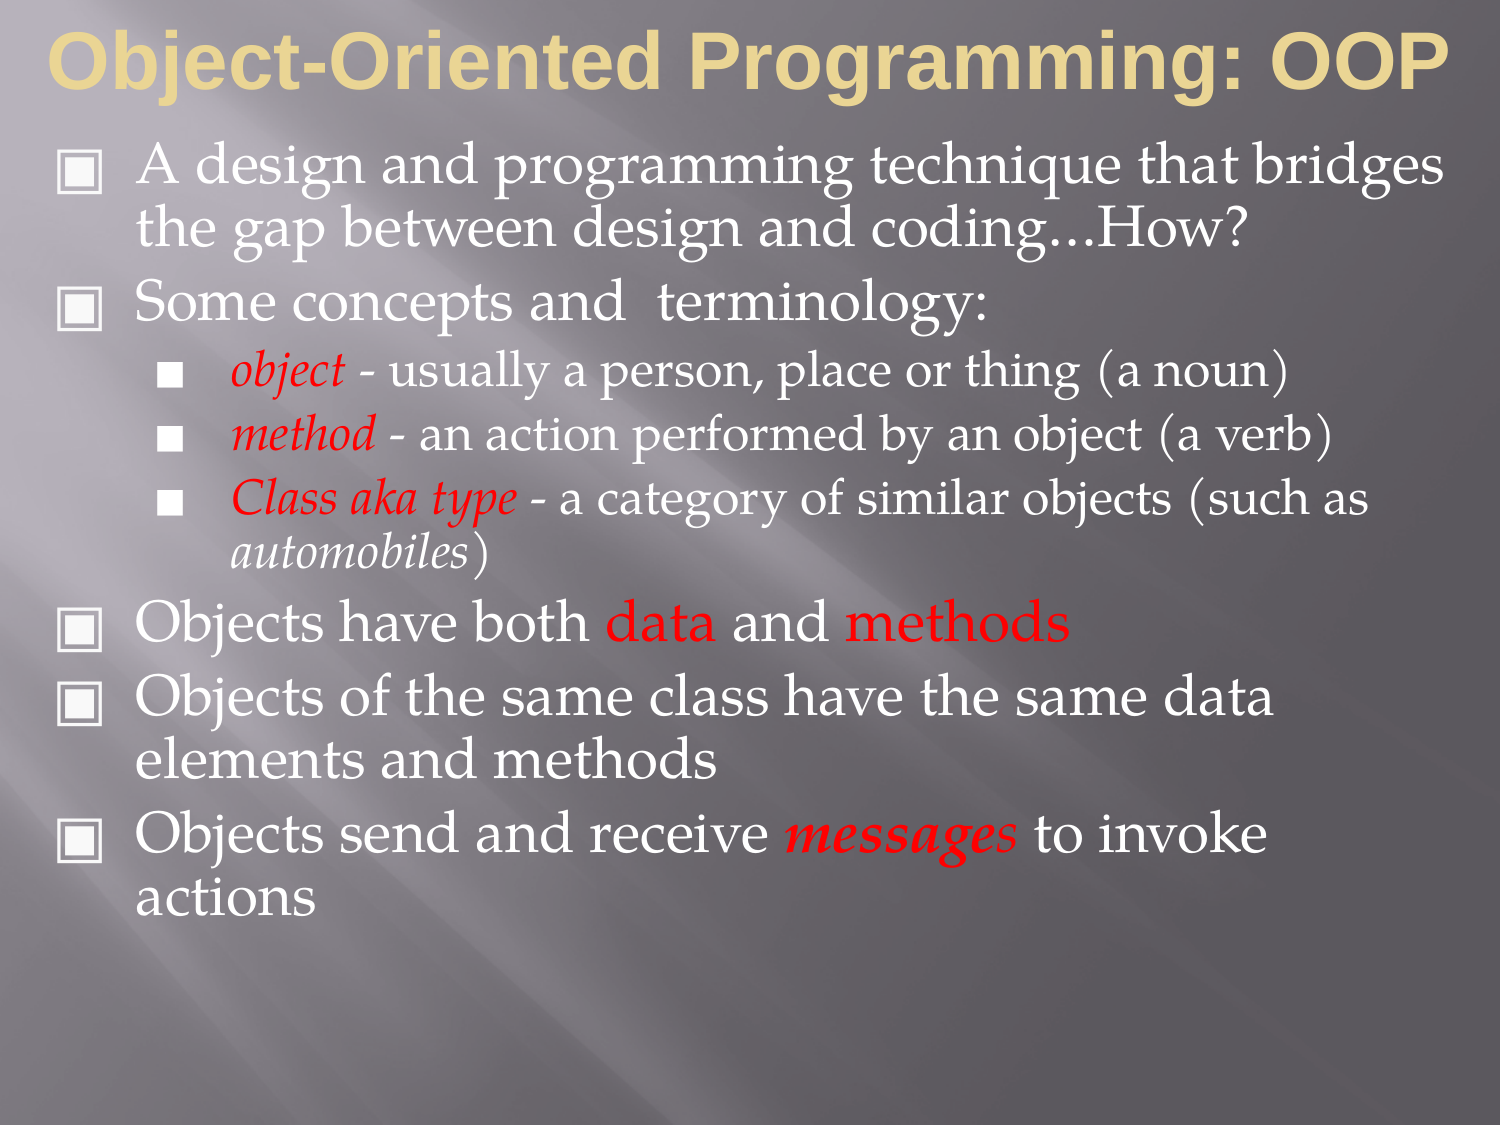

# Object-Oriented Programming: OOP
A design and programming technique that bridges the gap between design and coding…How?
Some concepts and  terminology:
object - usually a person, place or thing (a noun)
method - an action performed by an object (a verb)
Class aka type - a category of similar objects (such as automobiles)
Objects have both data and methods
Objects of the same class have the same data elements and methods
Objects send and receive messages to invoke actions